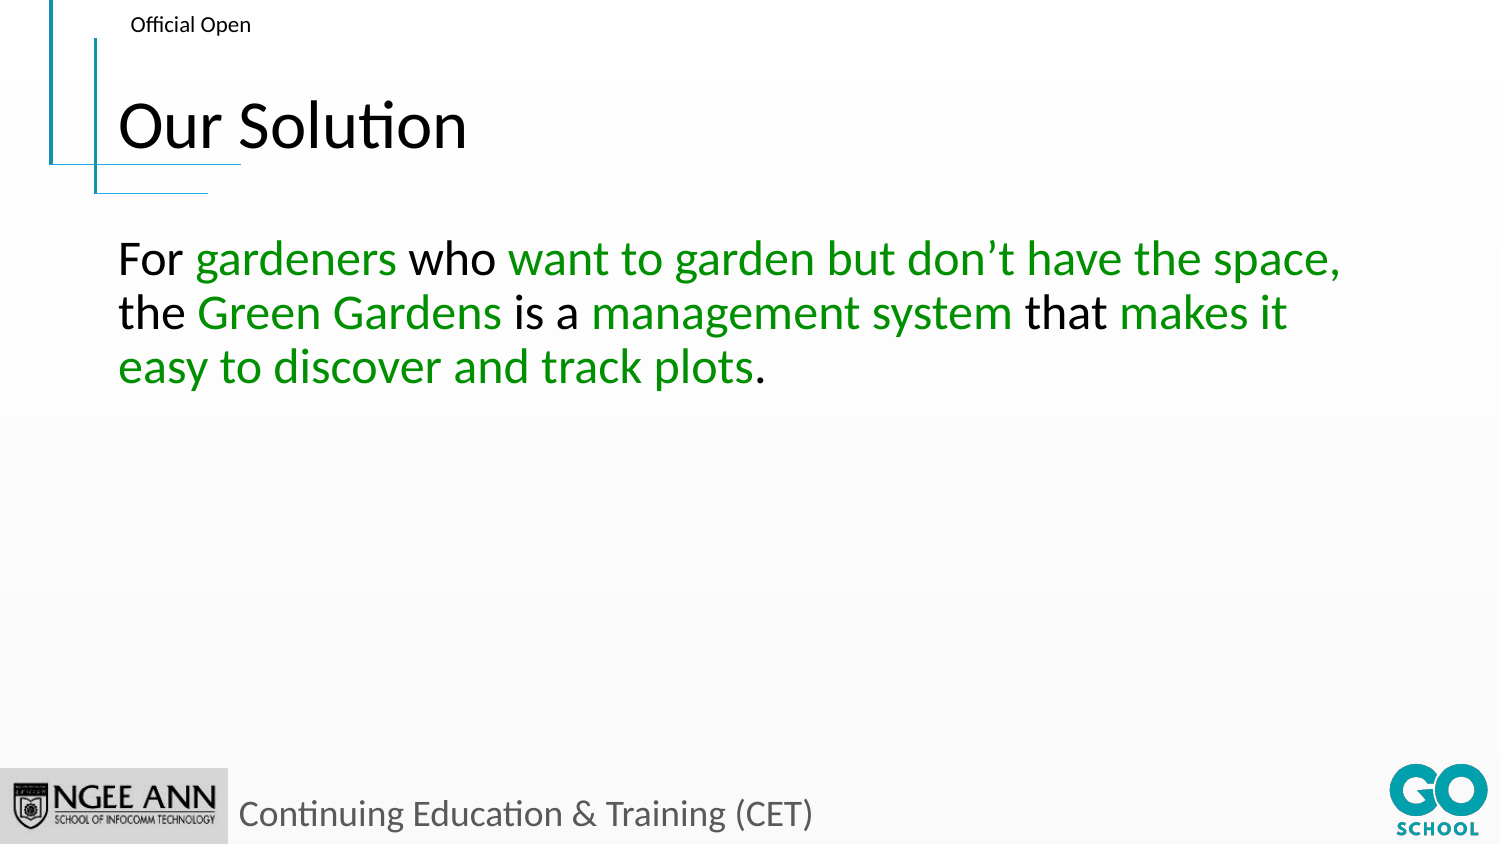

# Our Solution
For gardeners who want to garden but don’t have the space, the Green Gardens is a management system that makes it easy to discover and track plots.